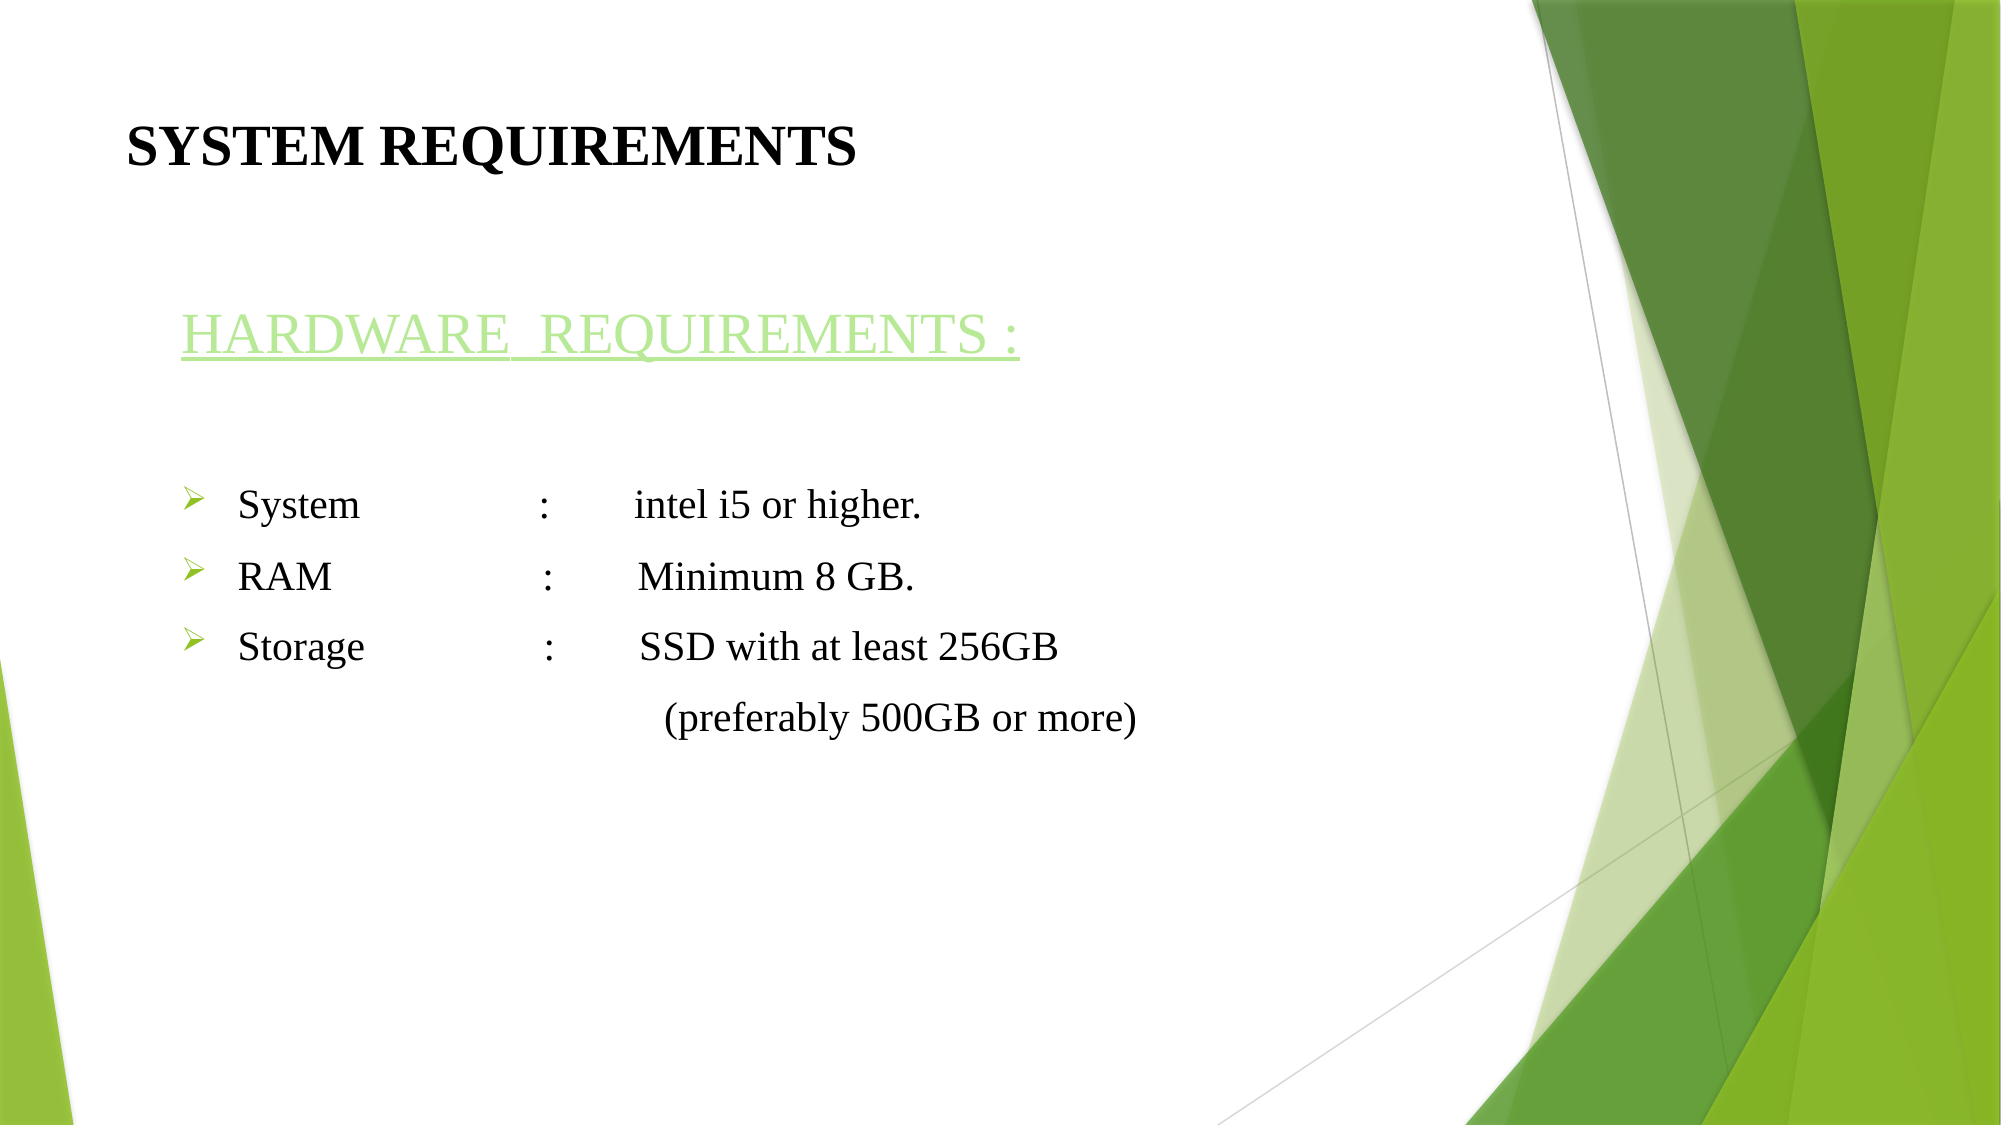

# SYSTEM REQUIREMENTS
HARDWARE  REQUIREMENTS :

System                 :        intel i5 or higher.
RAM                    :        Minimum 8 GB.
Storage                 :        SSD with at least 256GB
                                              (preferably 500GB or more)